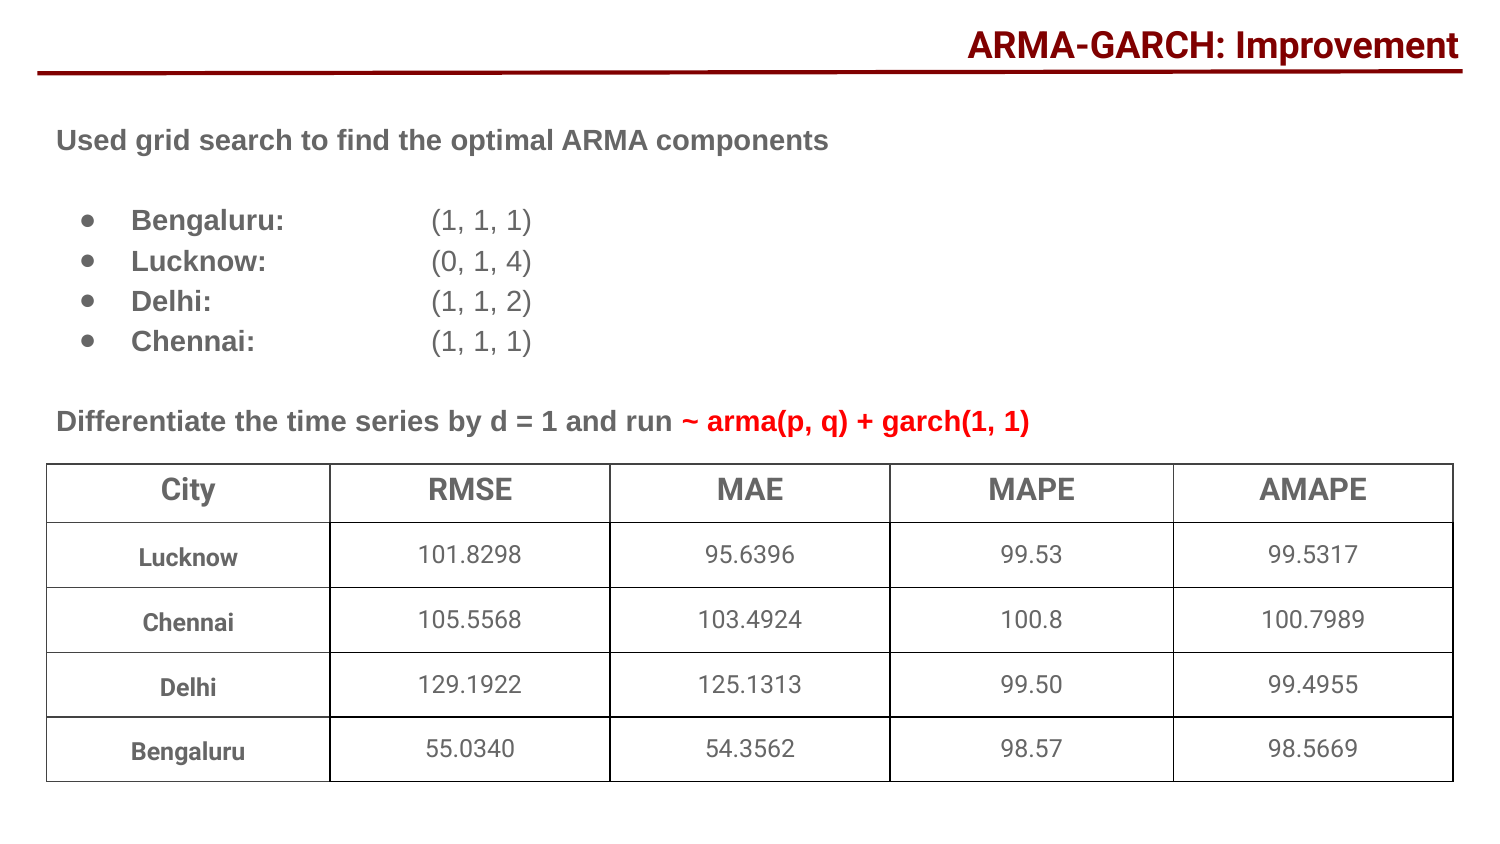

# ARMA-GARCH: Improvement
Used grid search to find the optimal ARMA components

Bengaluru: 	(1, 1, 1)
Lucknow: 		(0, 1, 4)
Delhi: 		(1, 1, 2)
Chennai: 		(1, 1, 1)

Differentiate the time series by d = 1 and run ~ arma(p, q) + garch(1, 1)
| City | RMSE | MAE | MAPE | AMAPE |
| --- | --- | --- | --- | --- |
| Lucknow | 101.8298 | 95.6396 | 99.53 | 99.5317 |
| Chennai | 105.5568 | 103.4924 | 100.8 | 100.7989 |
| Delhi | 129.1922 | 125.1313 | 99.50 | 99.4955 |
| Bengaluru | 55.0340 | 54.3562 | 98.57 | 98.5669 |